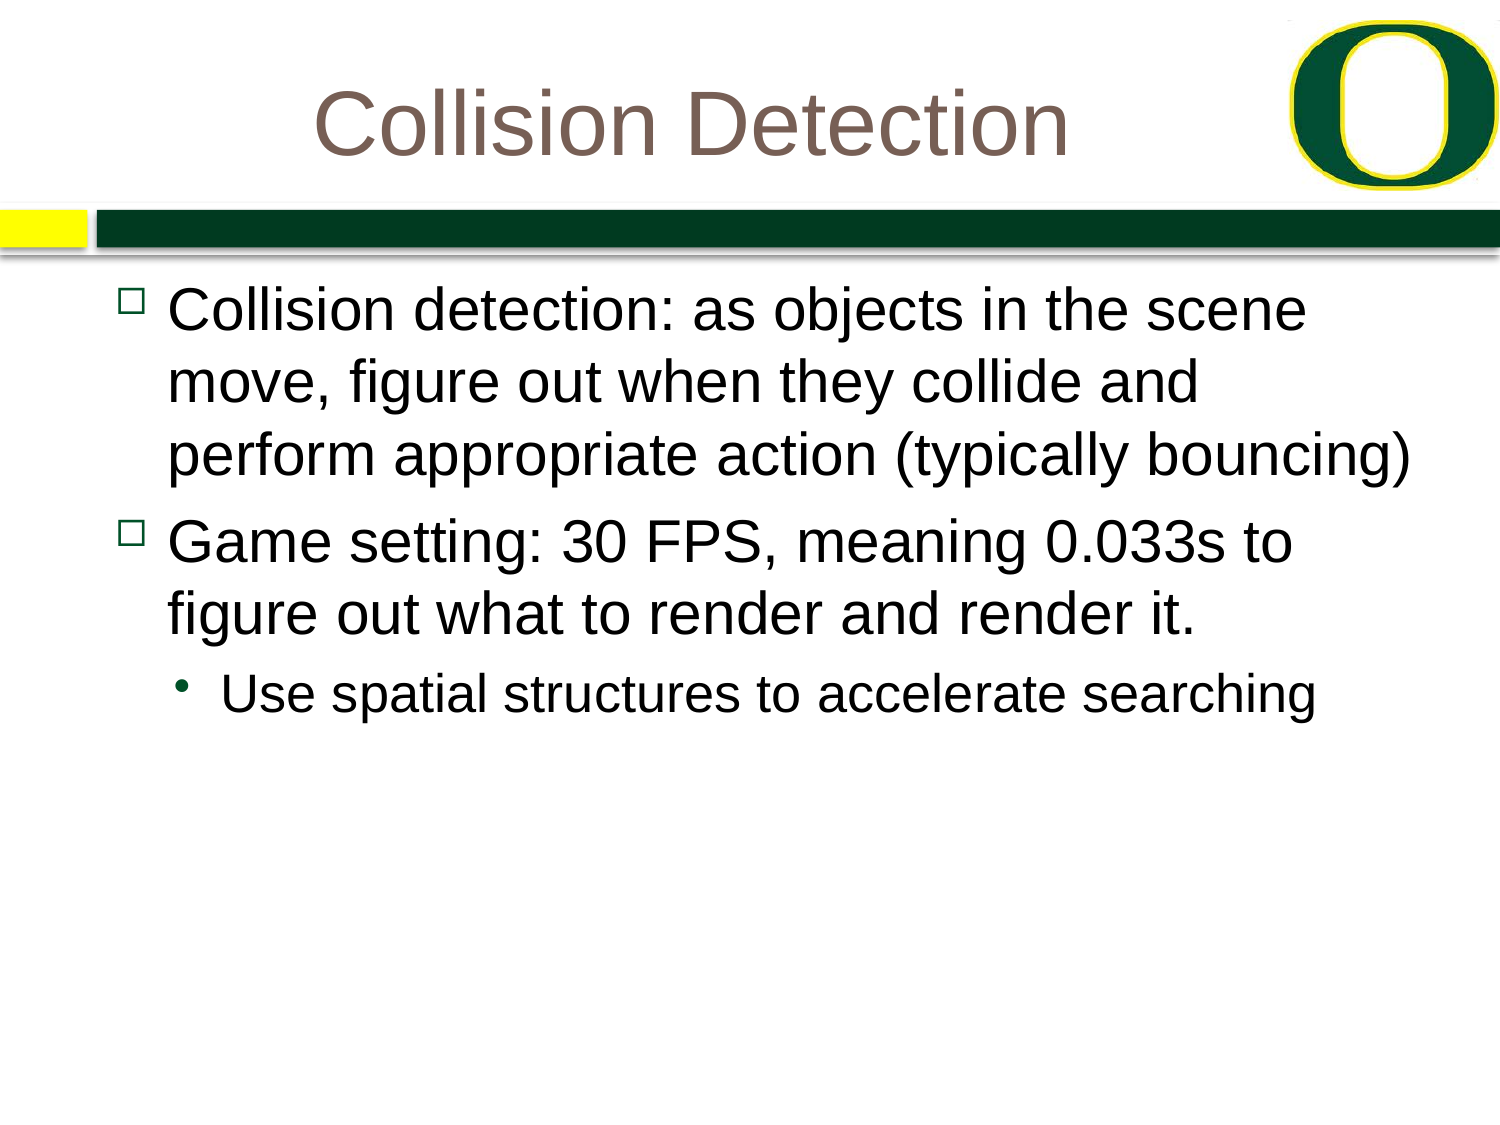

# Collision Detection
Collision detection: as objects in the scene move, figure out when they collide and perform appropriate action (typically bouncing)
Game setting: 30 FPS, meaning 0.033s to figure out what to render and render it.
Use spatial structures to accelerate searching